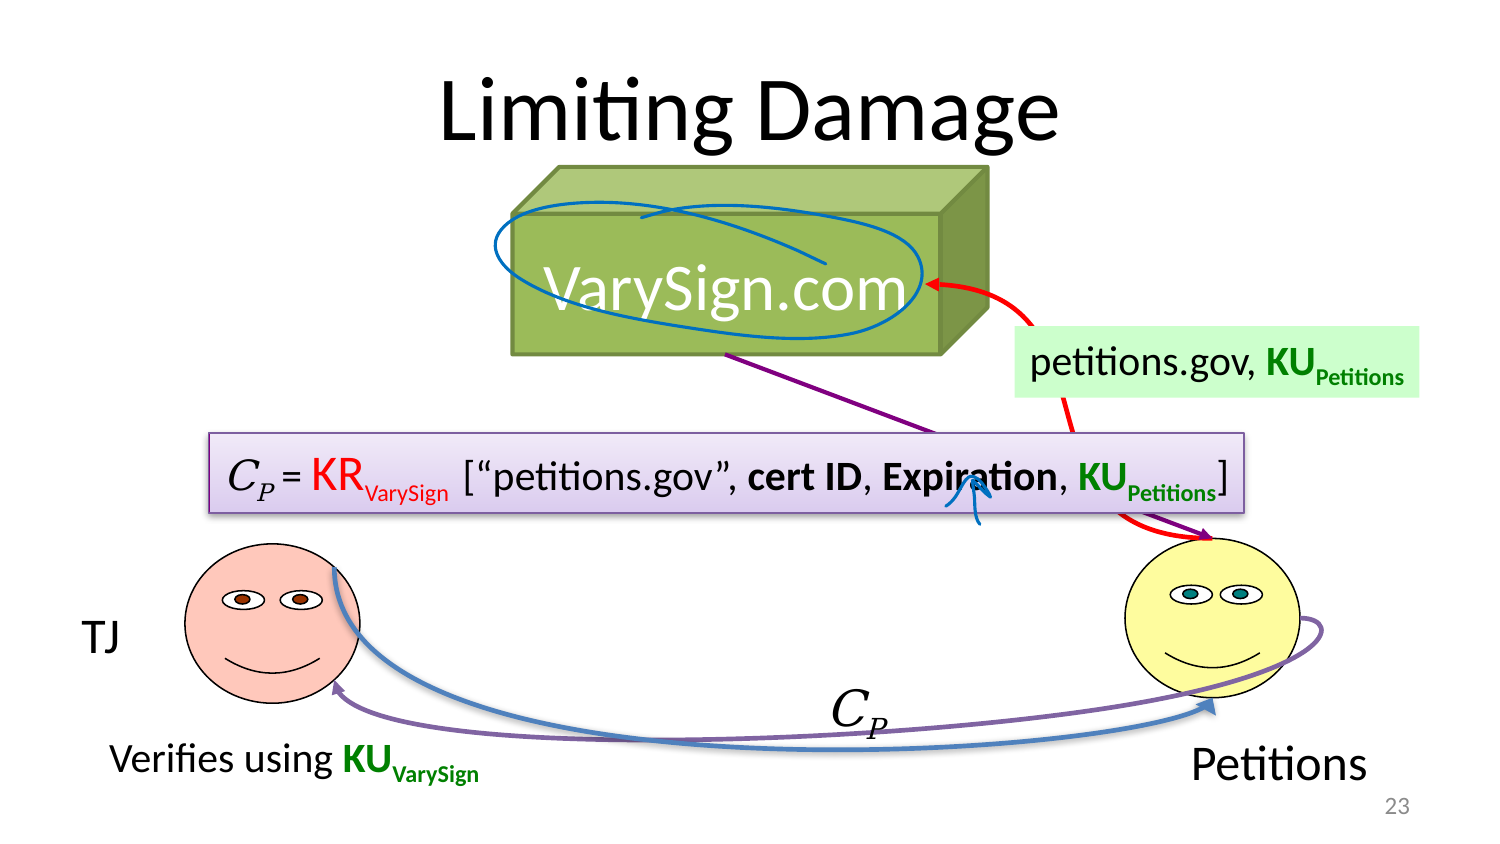

# Limiting Damage
VarySign.com

petitions.gov, KUPetitions
CP = KRVarySign [“petitions.gov”, cert ID, Expiration, KUPetitions]

TJ
CP
Verifies using KUVarySign
Petitions
23